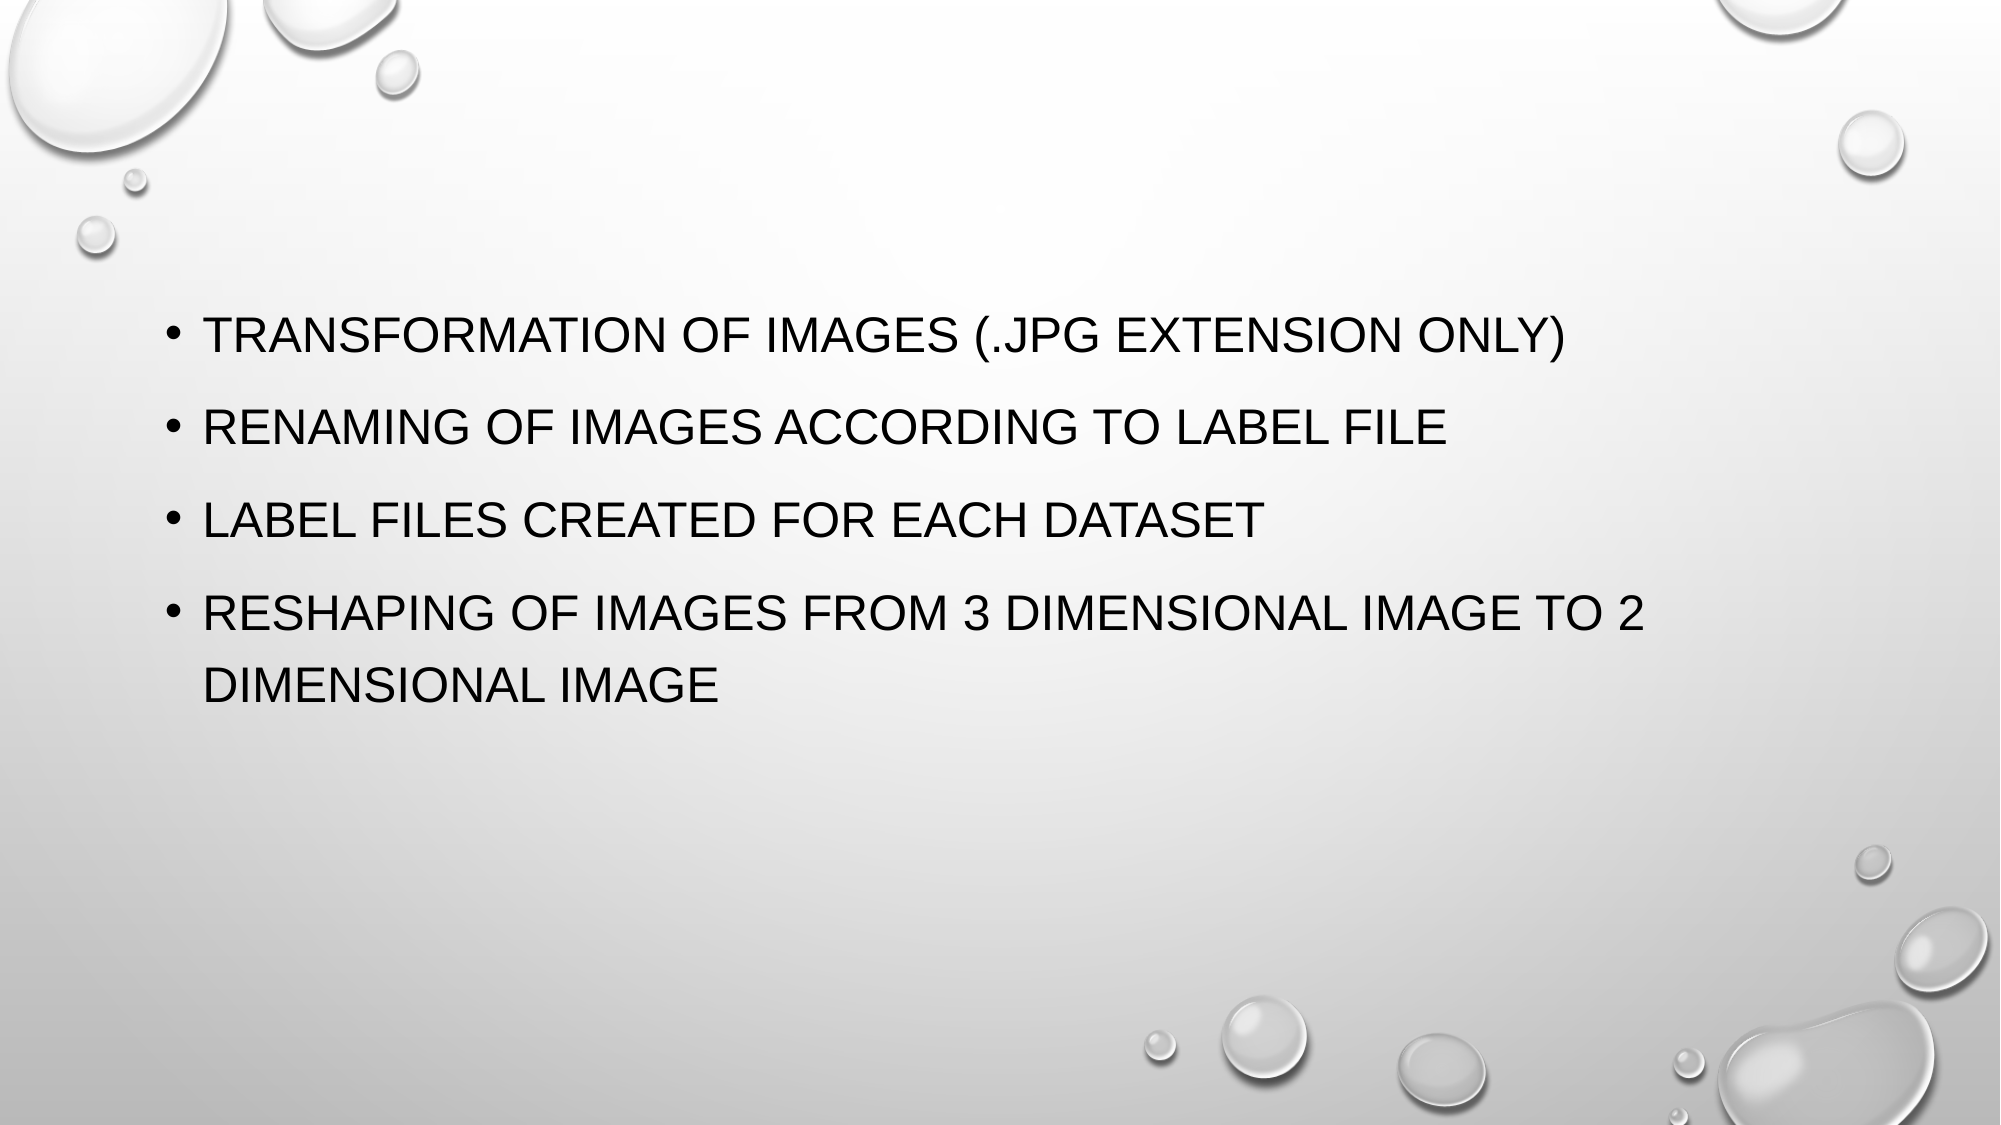

transformation OF IMAGES (.JPG EXTENSION ONLY)
RENAMING OF IMAGES ACCORDING TO LABEL FILE
LABEL FILES CREATED FOR EACH DATASET
RESHAPING OF IMAGES from 3 DIMENSIONAL IMAGE TO 2 DIMENSIONAL IMAGE